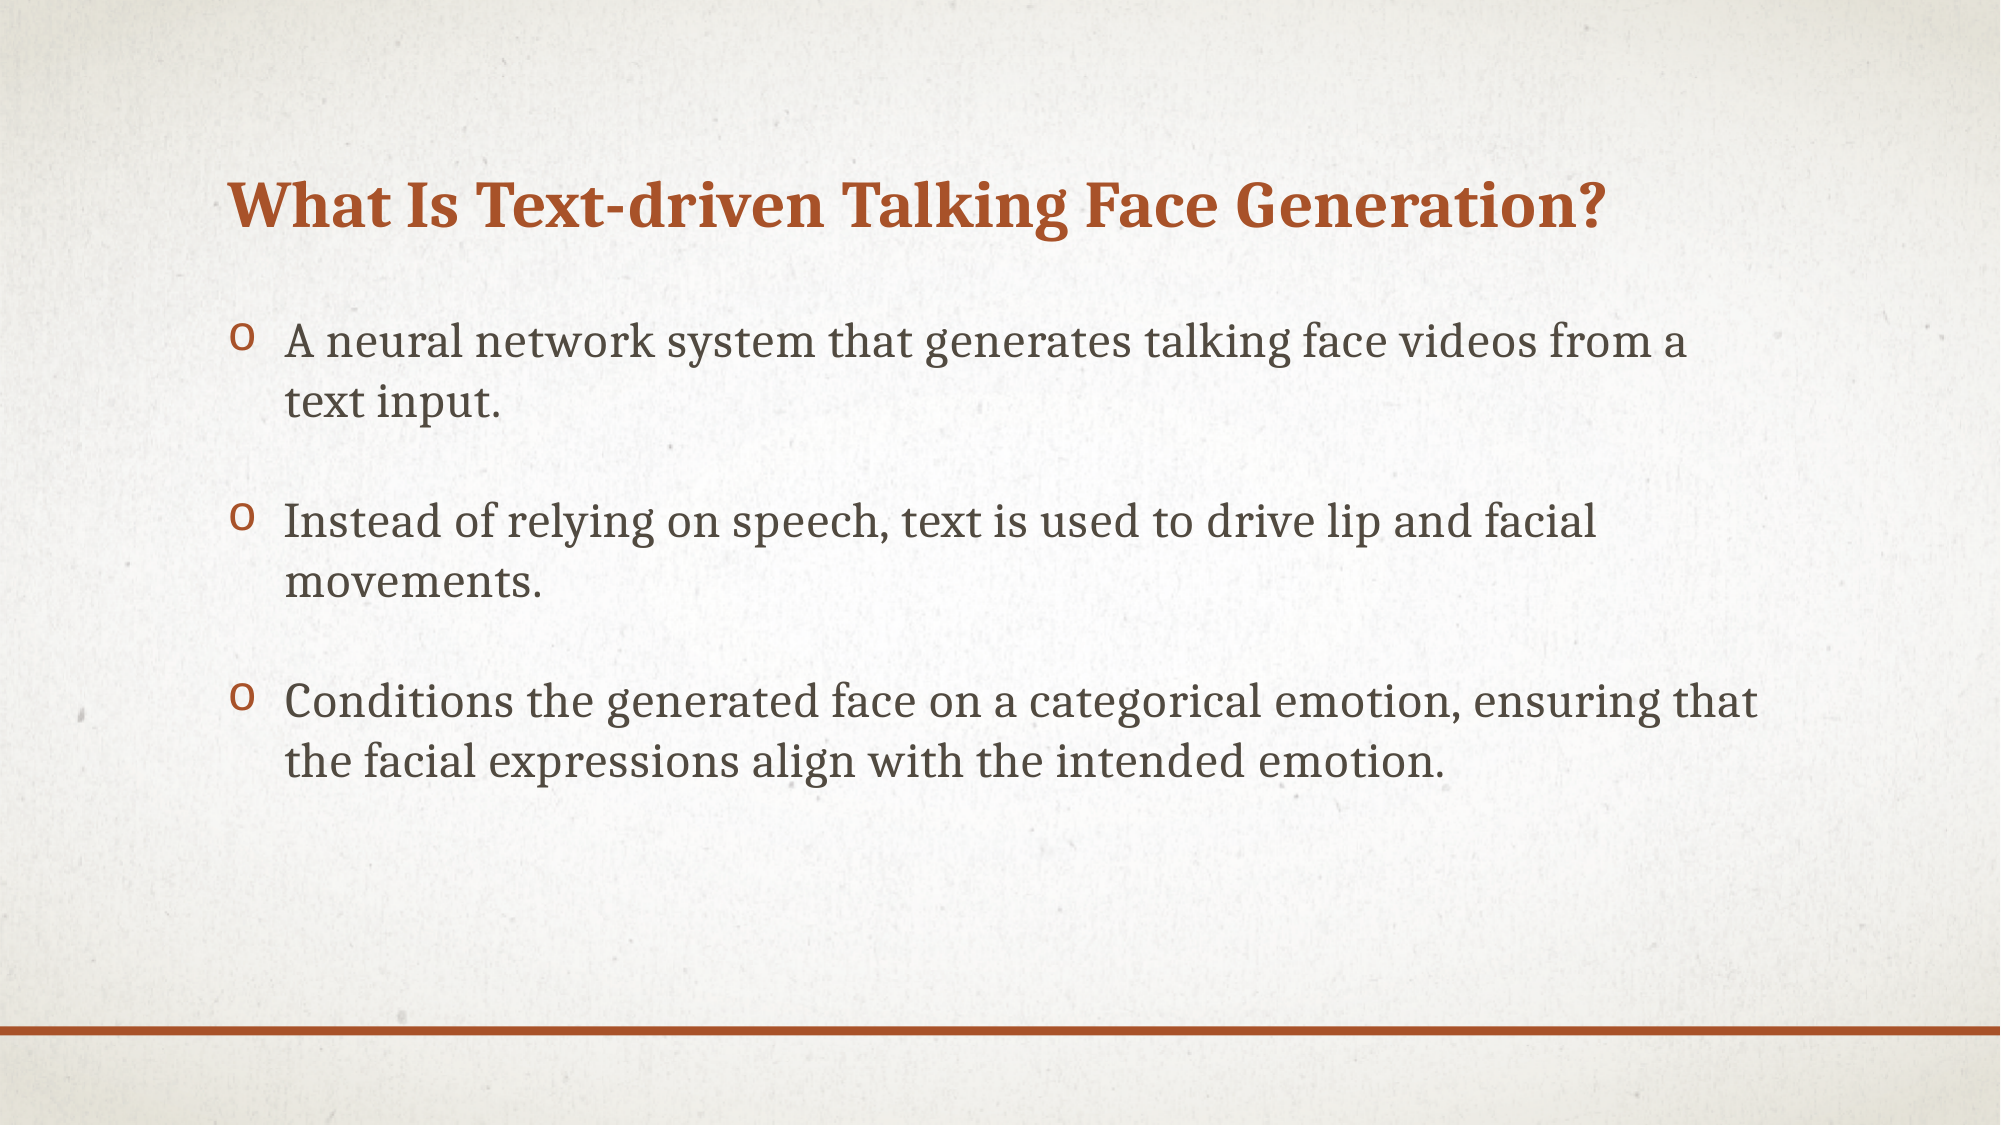

# What Is Text-driven Talking Face Generation?
A neural network system that generates talking face videos from a text input.

Instead of relying on speech, text is used to drive lip and facial movements.

Conditions the generated face on a categorical emotion, ensuring that the facial expressions align with the intended emotion.